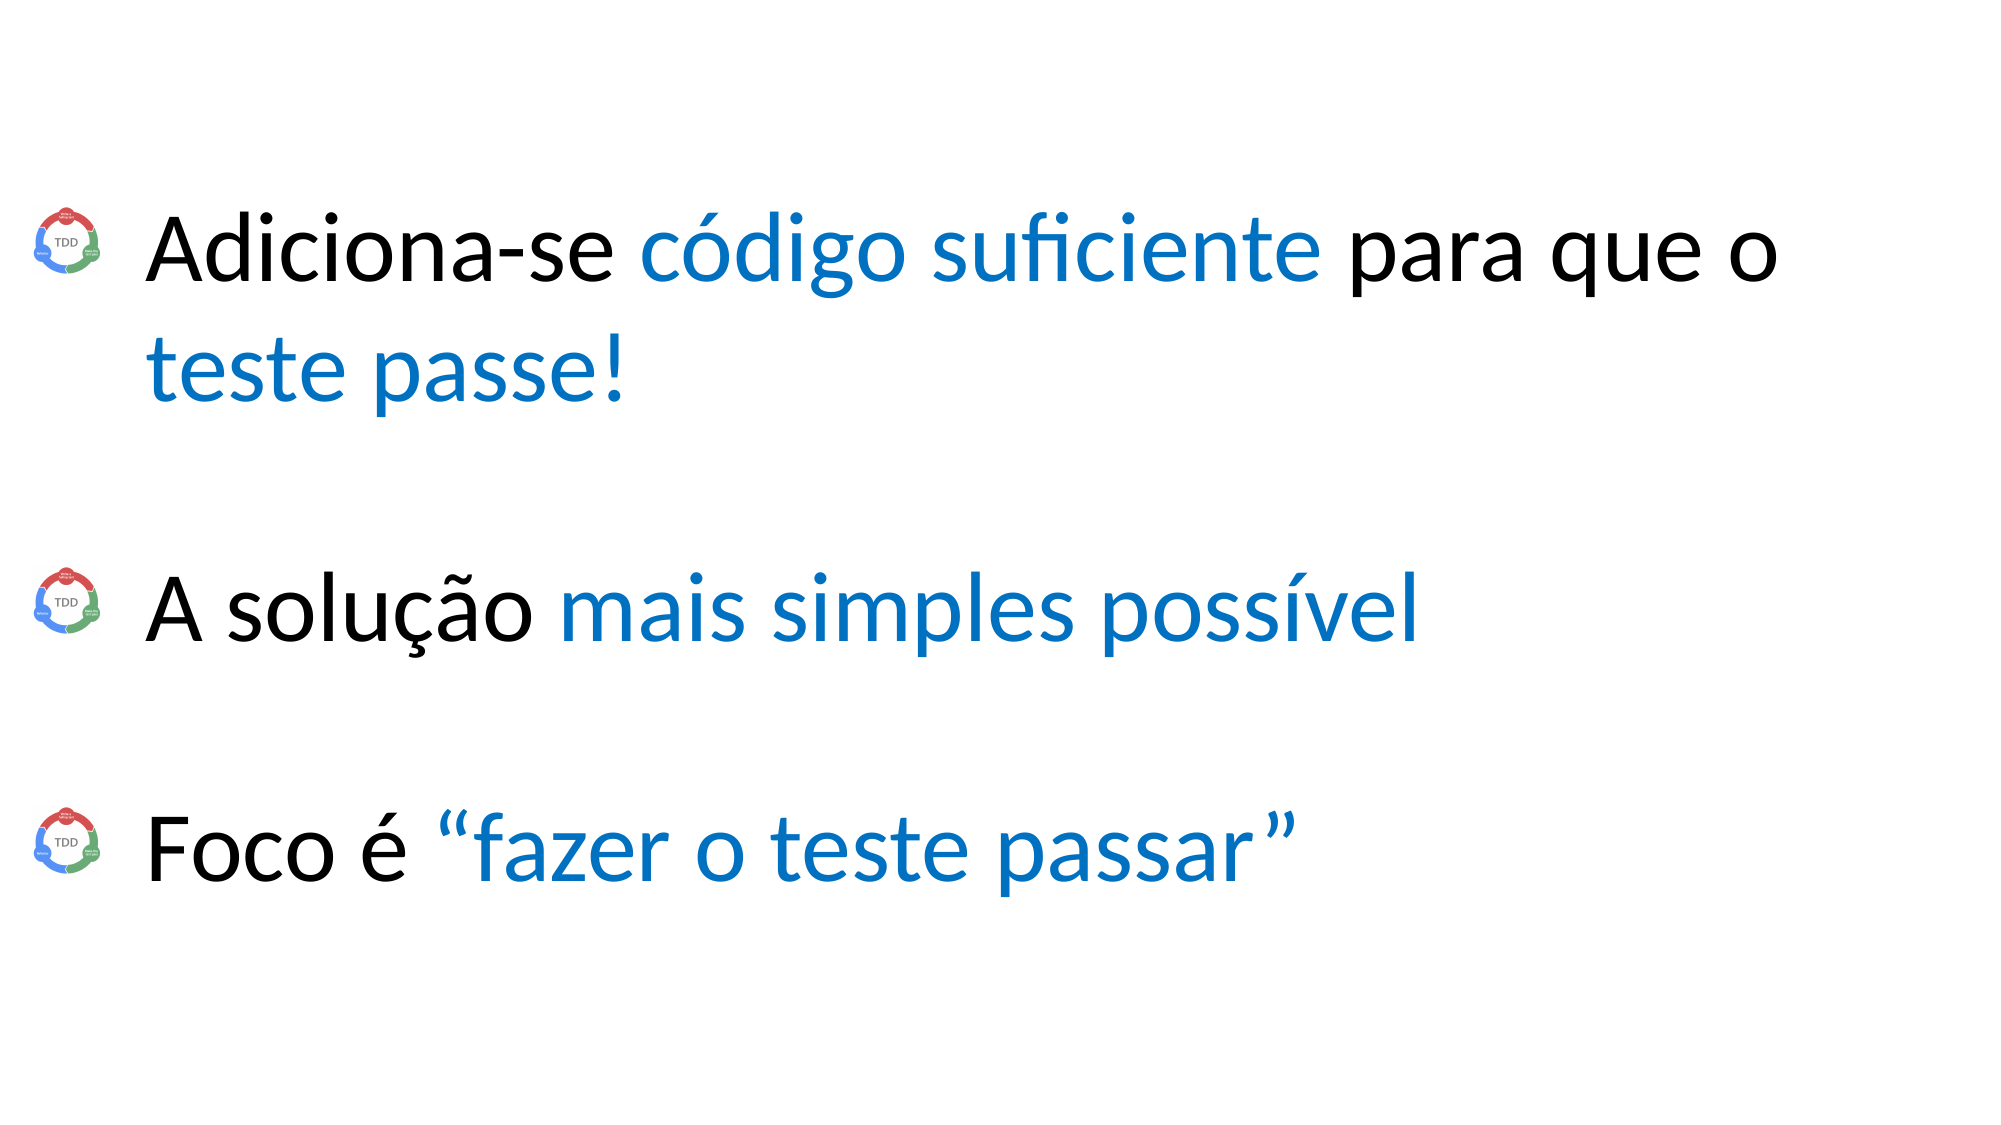

Adiciona-se código suficiente para que o teste passe!

A solução mais simples possível

Foco é “fazer o teste passar”